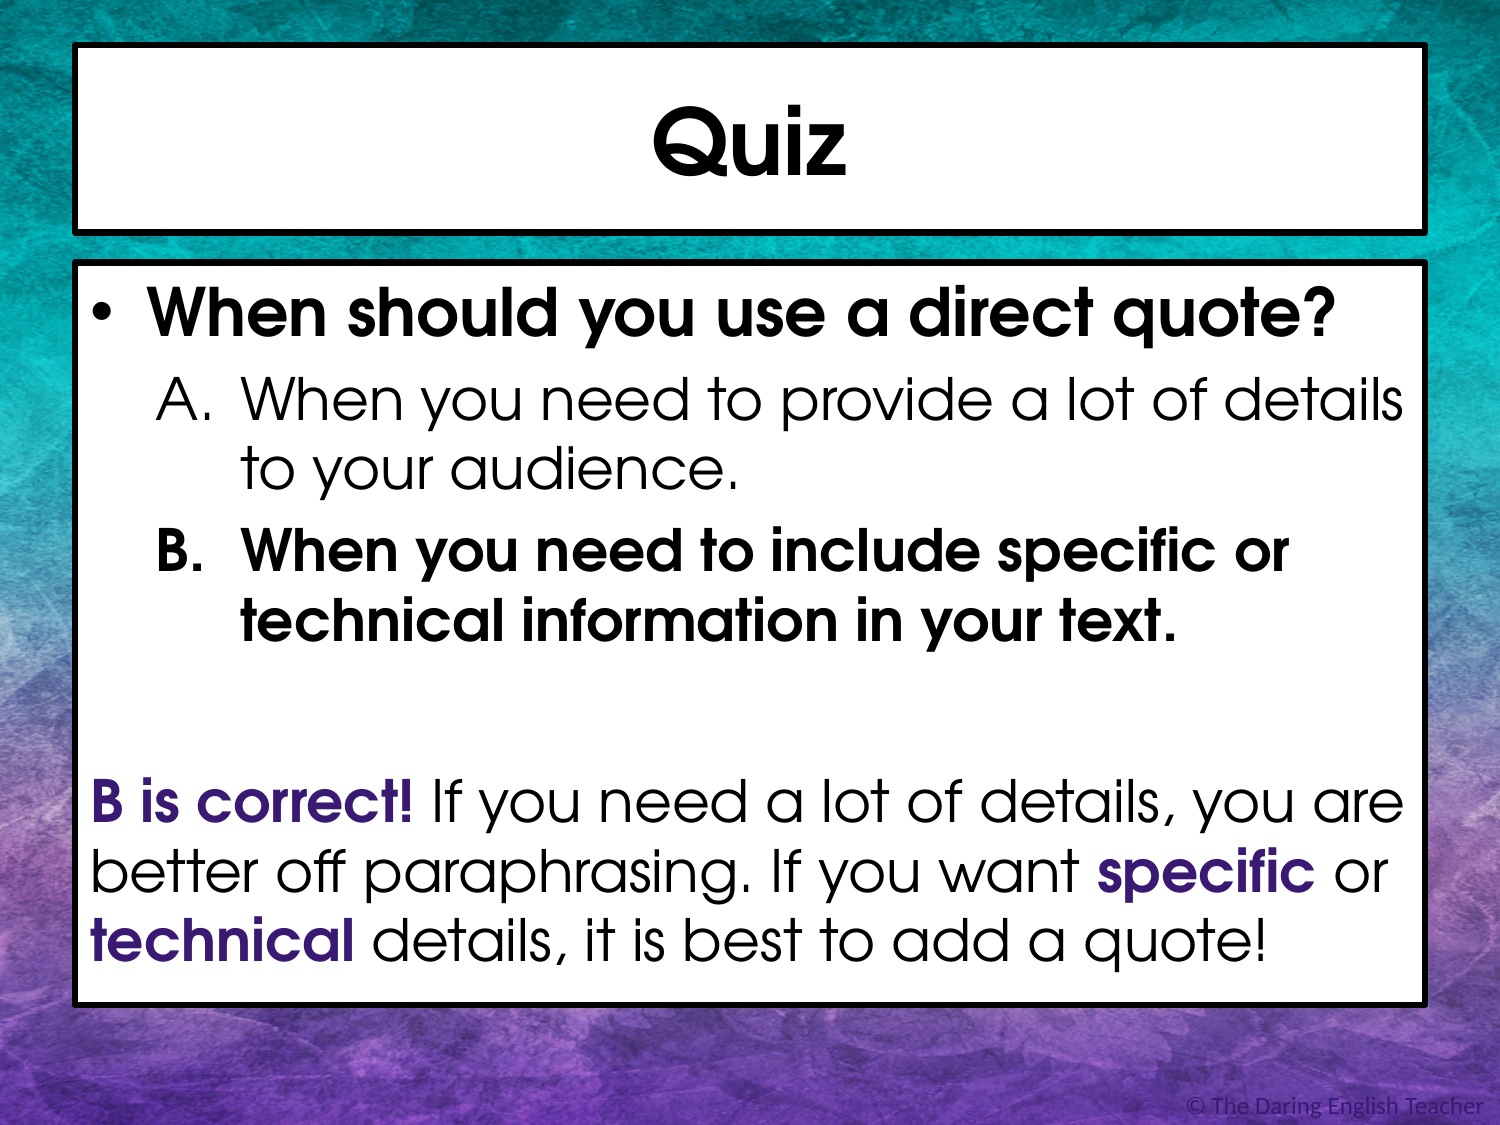

# Quiz
When should you use a direct quote?
When you need to provide a lot of details to your audience.
When you need to include specific or technical information in your text.

B is correct! If you need a lot of details, you are better off paraphrasing. If you want specific or technical details, it is best to add a quote!